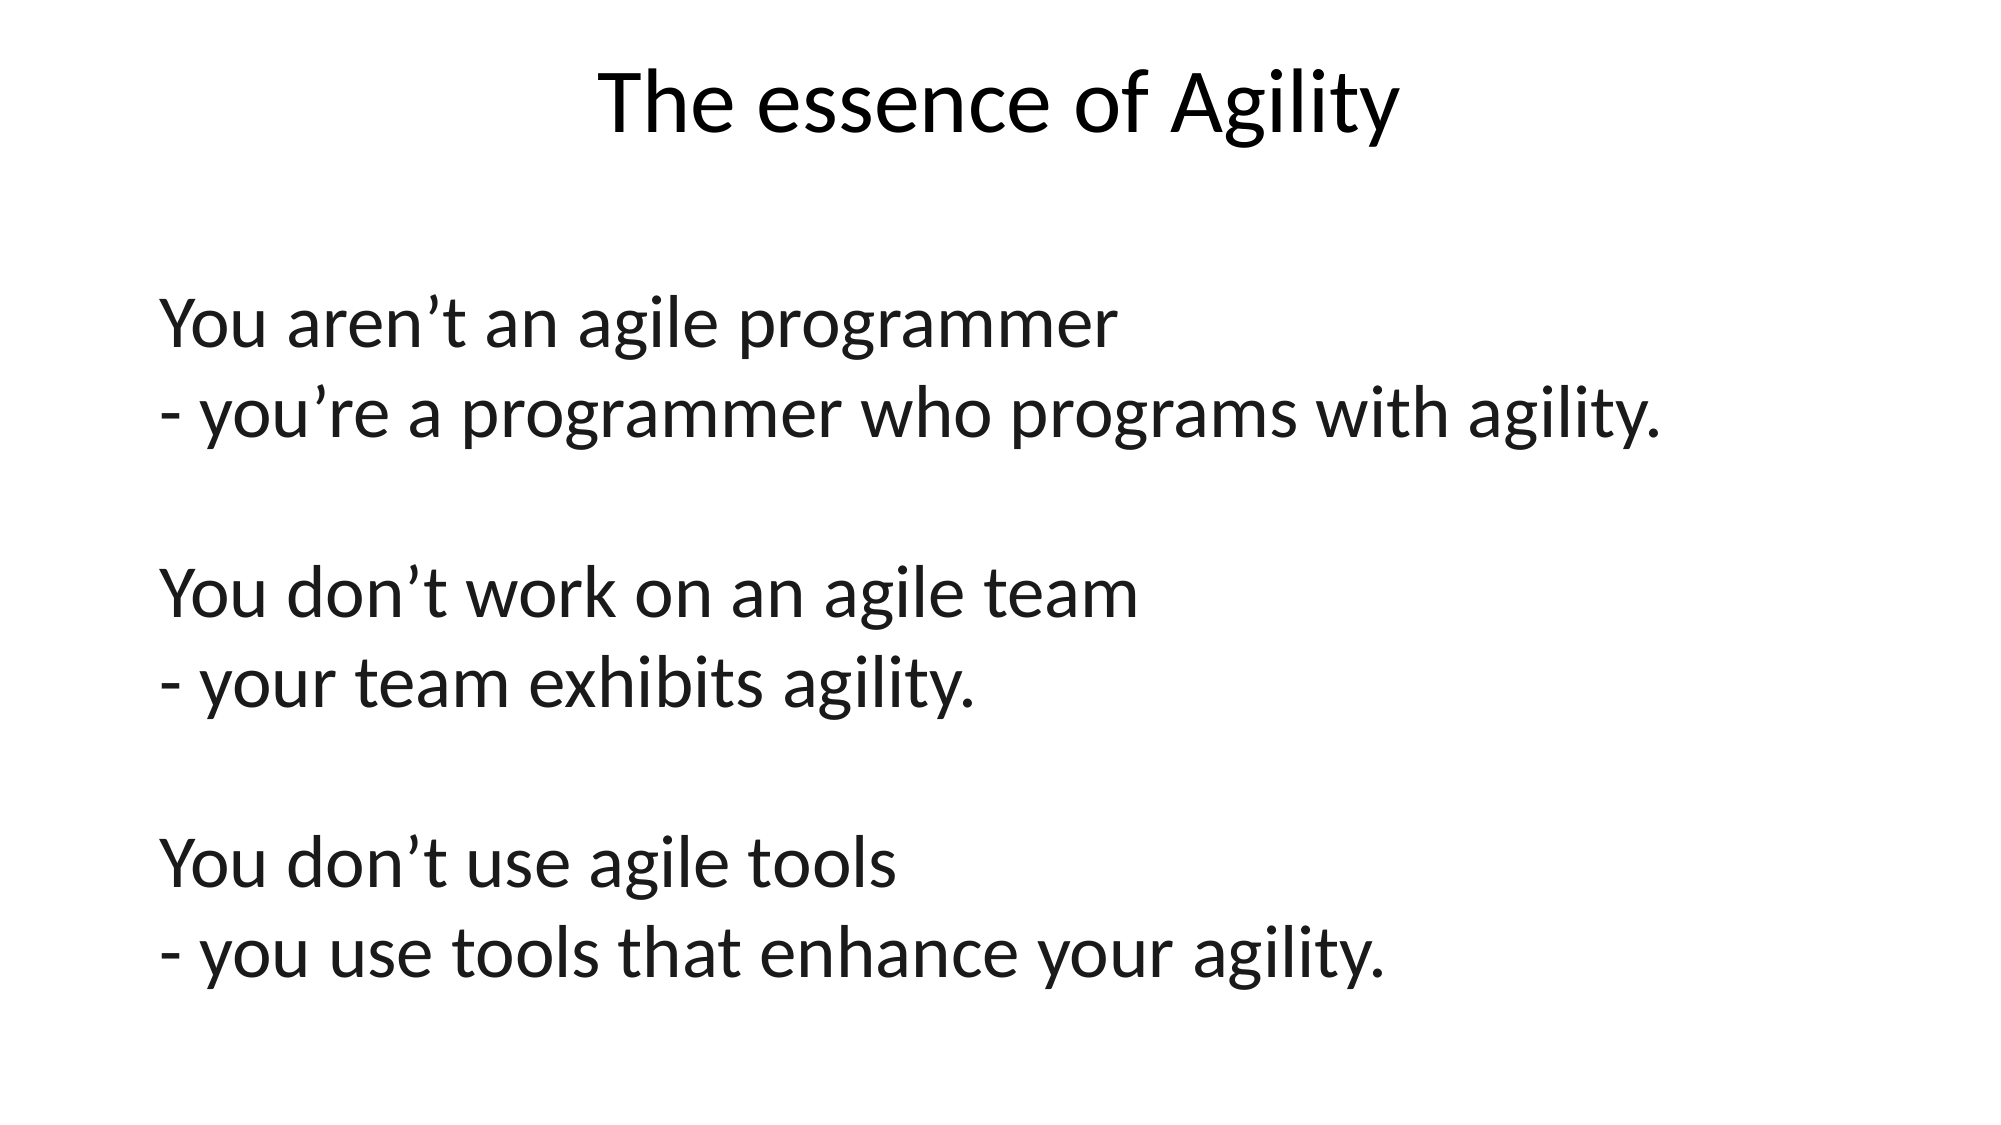

The essence of Agility
You aren’t an agile programmer
- you’re a programmer who programs with agility.

You don’t work on an agile team
- your team exhibits agility.

You don’t use agile tools
- you use tools that enhance your agility.